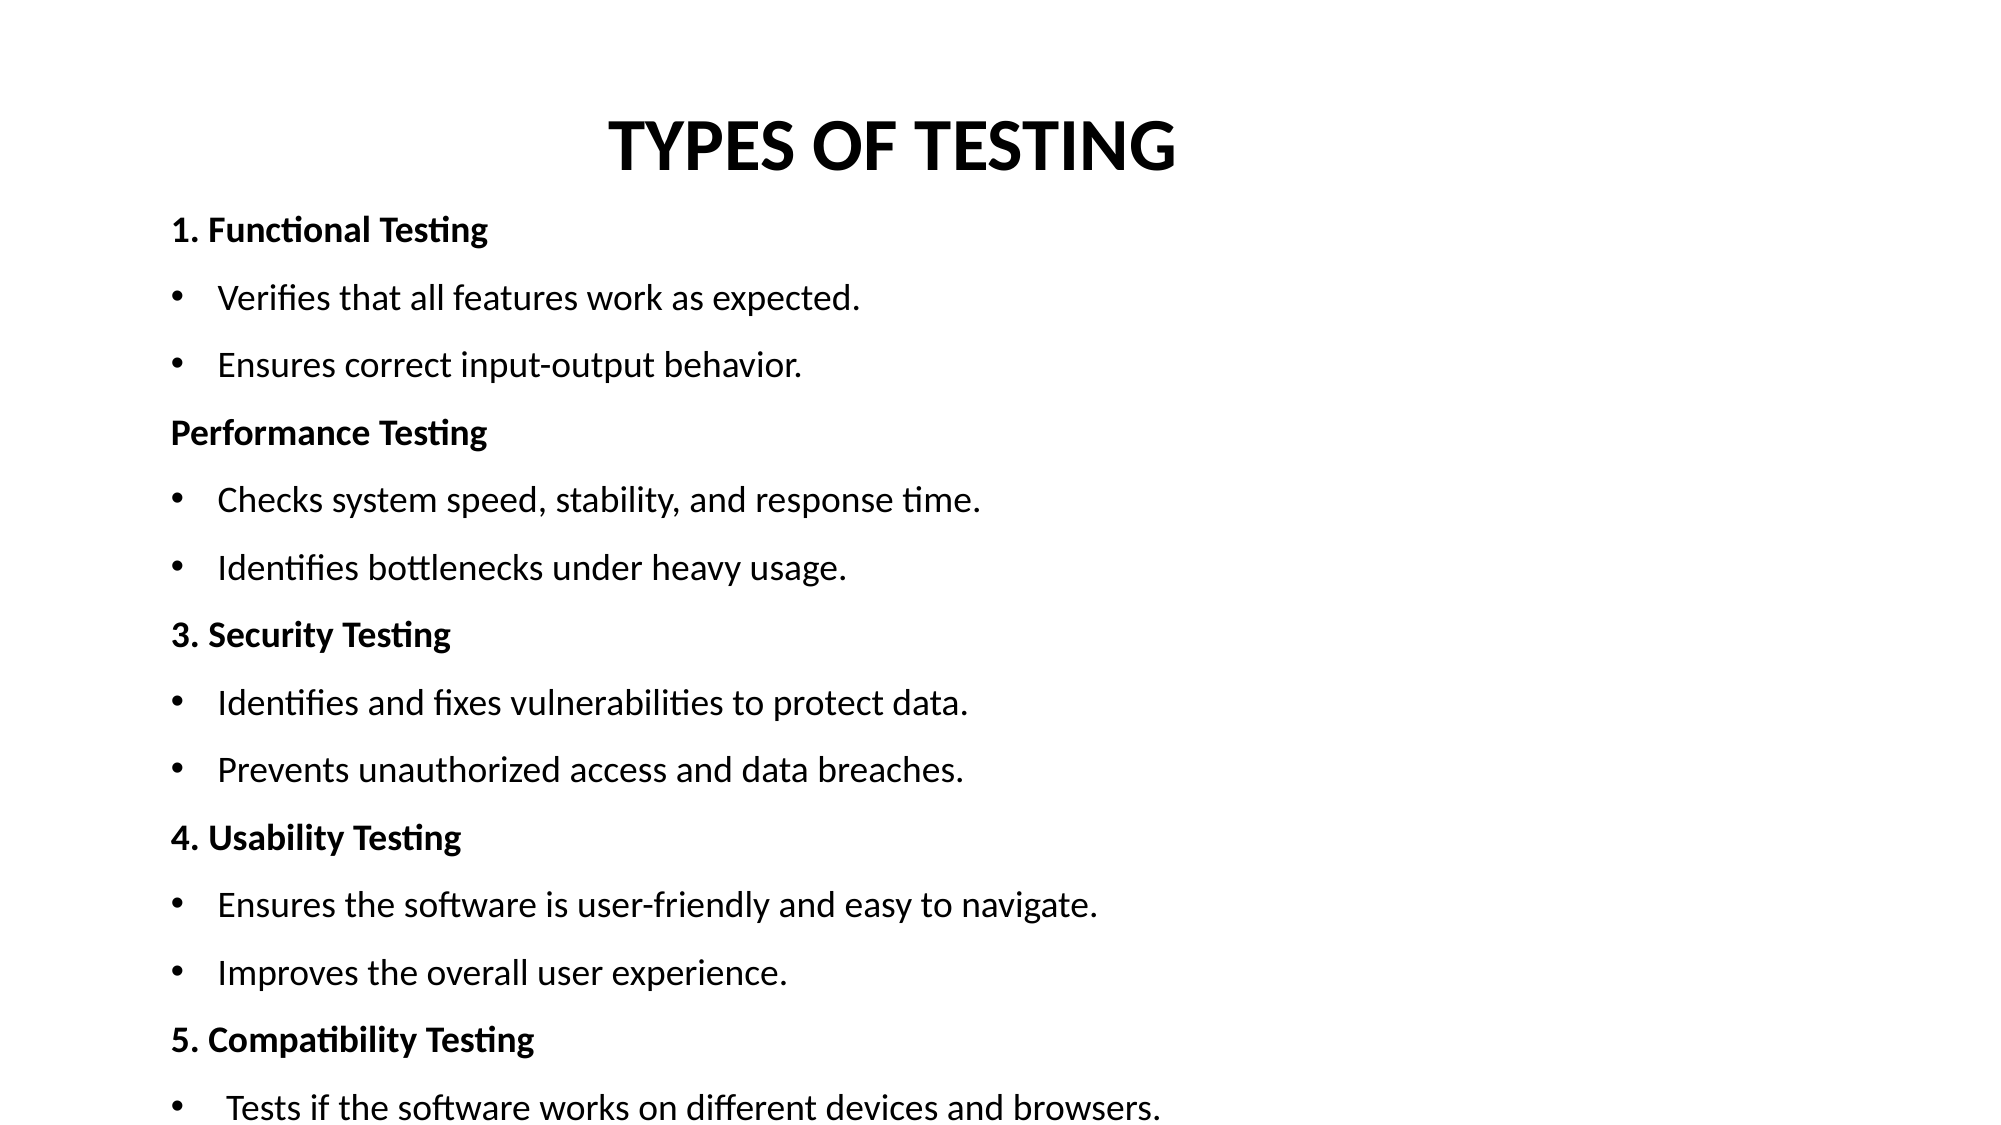

TYPES OF TESTING
1. Functional Testing
Verifies that all features work as expected.
Ensures correct input-output behavior.
Performance Testing
Checks system speed, stability, and response time.
Identifies bottlenecks under heavy usage.
3. Security Testing
Identifies and fixes vulnerabilities to protect data.
Prevents unauthorized access and data breaches.
4. Usability Testing
Ensures the software is user-friendly and easy to navigate.
Improves the overall user experience.
5. Compatibility Testing
 Tests if the software works on different devices and browsers.